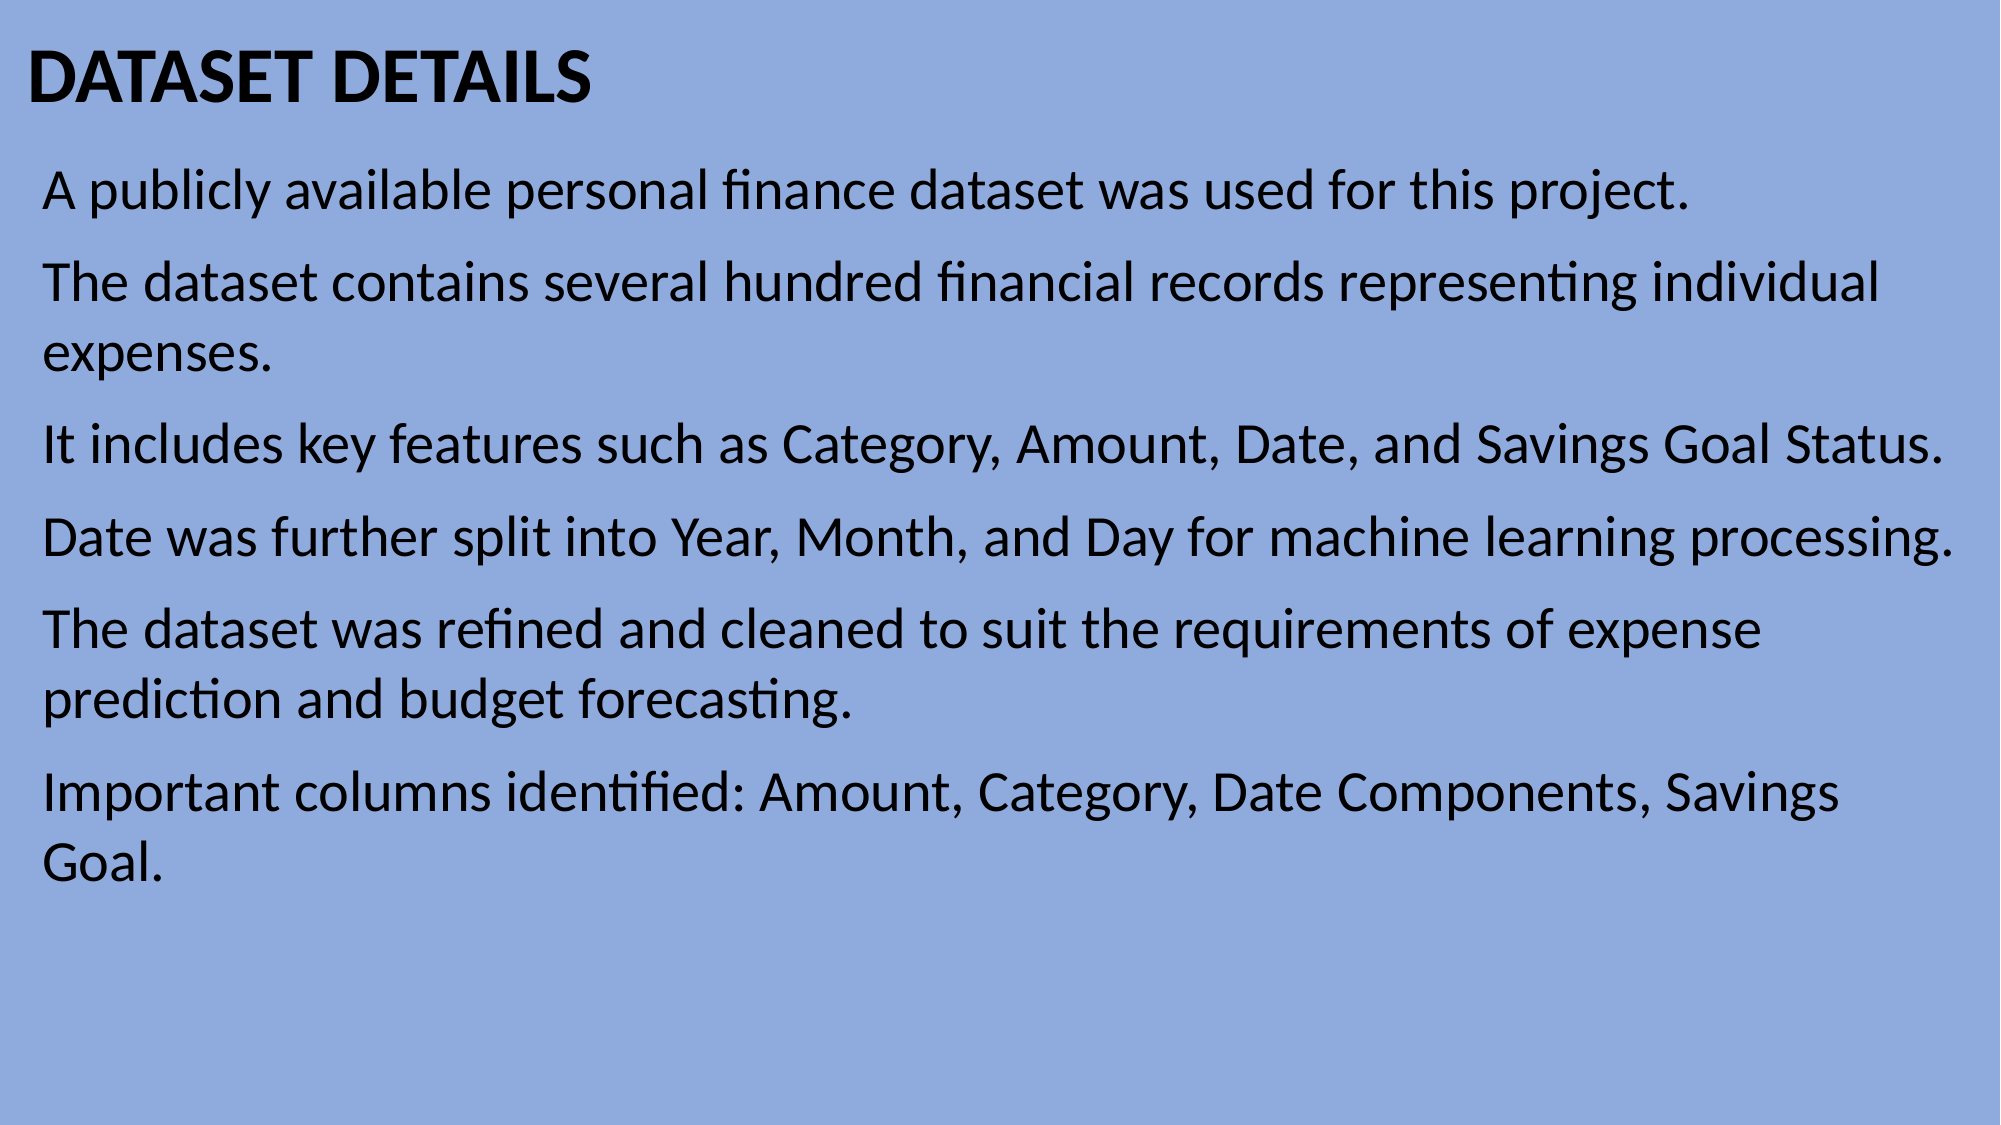

DATASET DETAILS
A publicly available personal finance dataset was used for this project.

The dataset contains several hundred financial records representing individual expenses.

It includes key features such as Category, Amount, Date, and Savings Goal Status.

Date was further split into Year, Month, and Day for machine learning processing.

The dataset was refined and cleaned to suit the requirements of expense prediction and budget forecasting.

Important columns identified: Amount, Category, Date Components, Savings Goal.